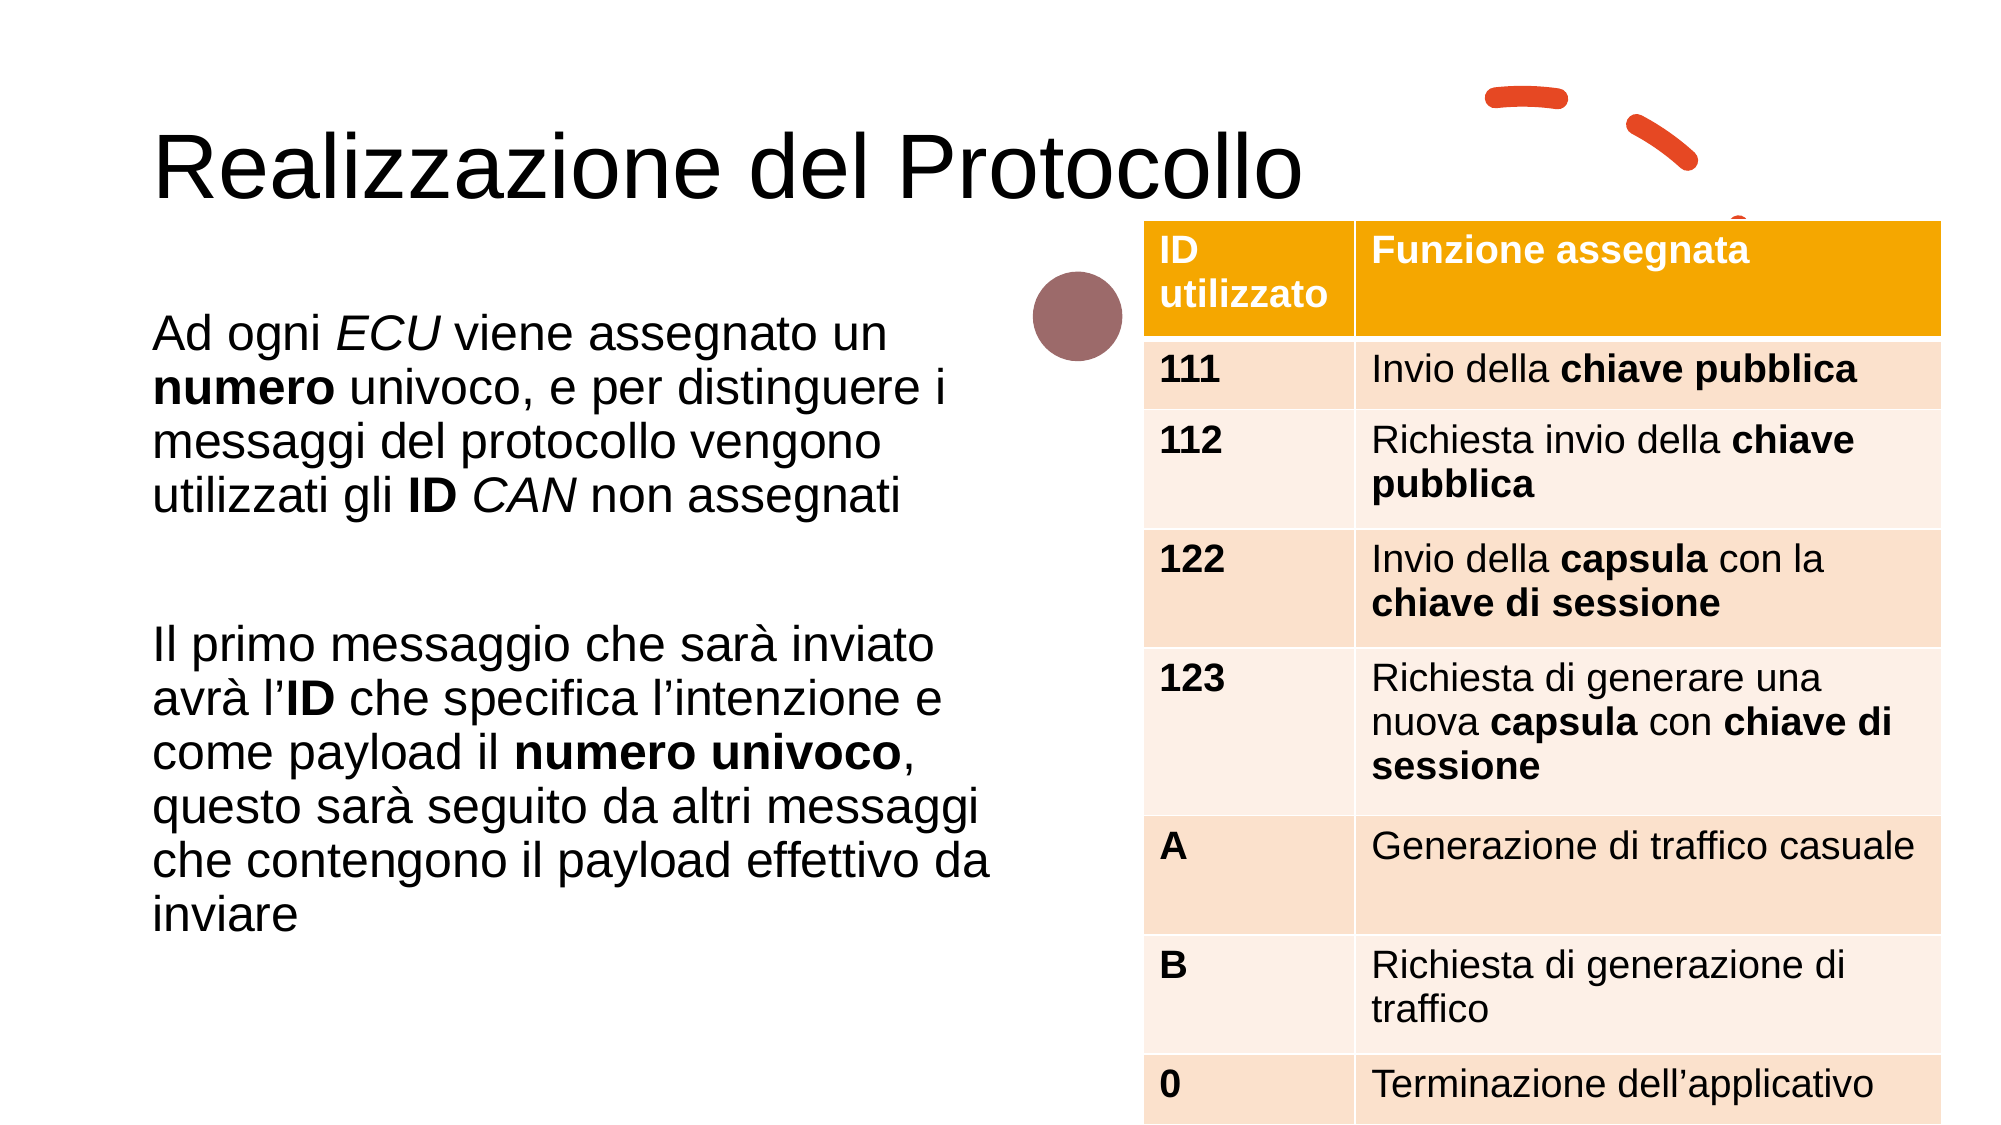

# Realizzazione del Protocollo

| ID utilizzato | Funzione assegnata |
| --- | --- |
| 111 | Invio della chiave pubblica |
| 112 | Richiesta invio della chiave pubblica |
| 122 | Invio della capsula con la chiave di sessione |
| 123 | Richiesta di generare una nuova capsula con chiave di sessione |
| A | Generazione di traffico casuale |
| B | Richiesta di generazione di traffico |
| 0 | Terminazione dell’applicativo |

Ad ogni ECU viene assegnato un numero univoco, e per distinguere i messaggi del protocollo vengono utilizzati gli ID CAN non assegnati

Il primo messaggio che sarà inviato avrà l’ID che specifica l’intenzione e come payload il numero univoco, questo sarà seguito da altri messaggi che contengono il payload effettivo da inviare